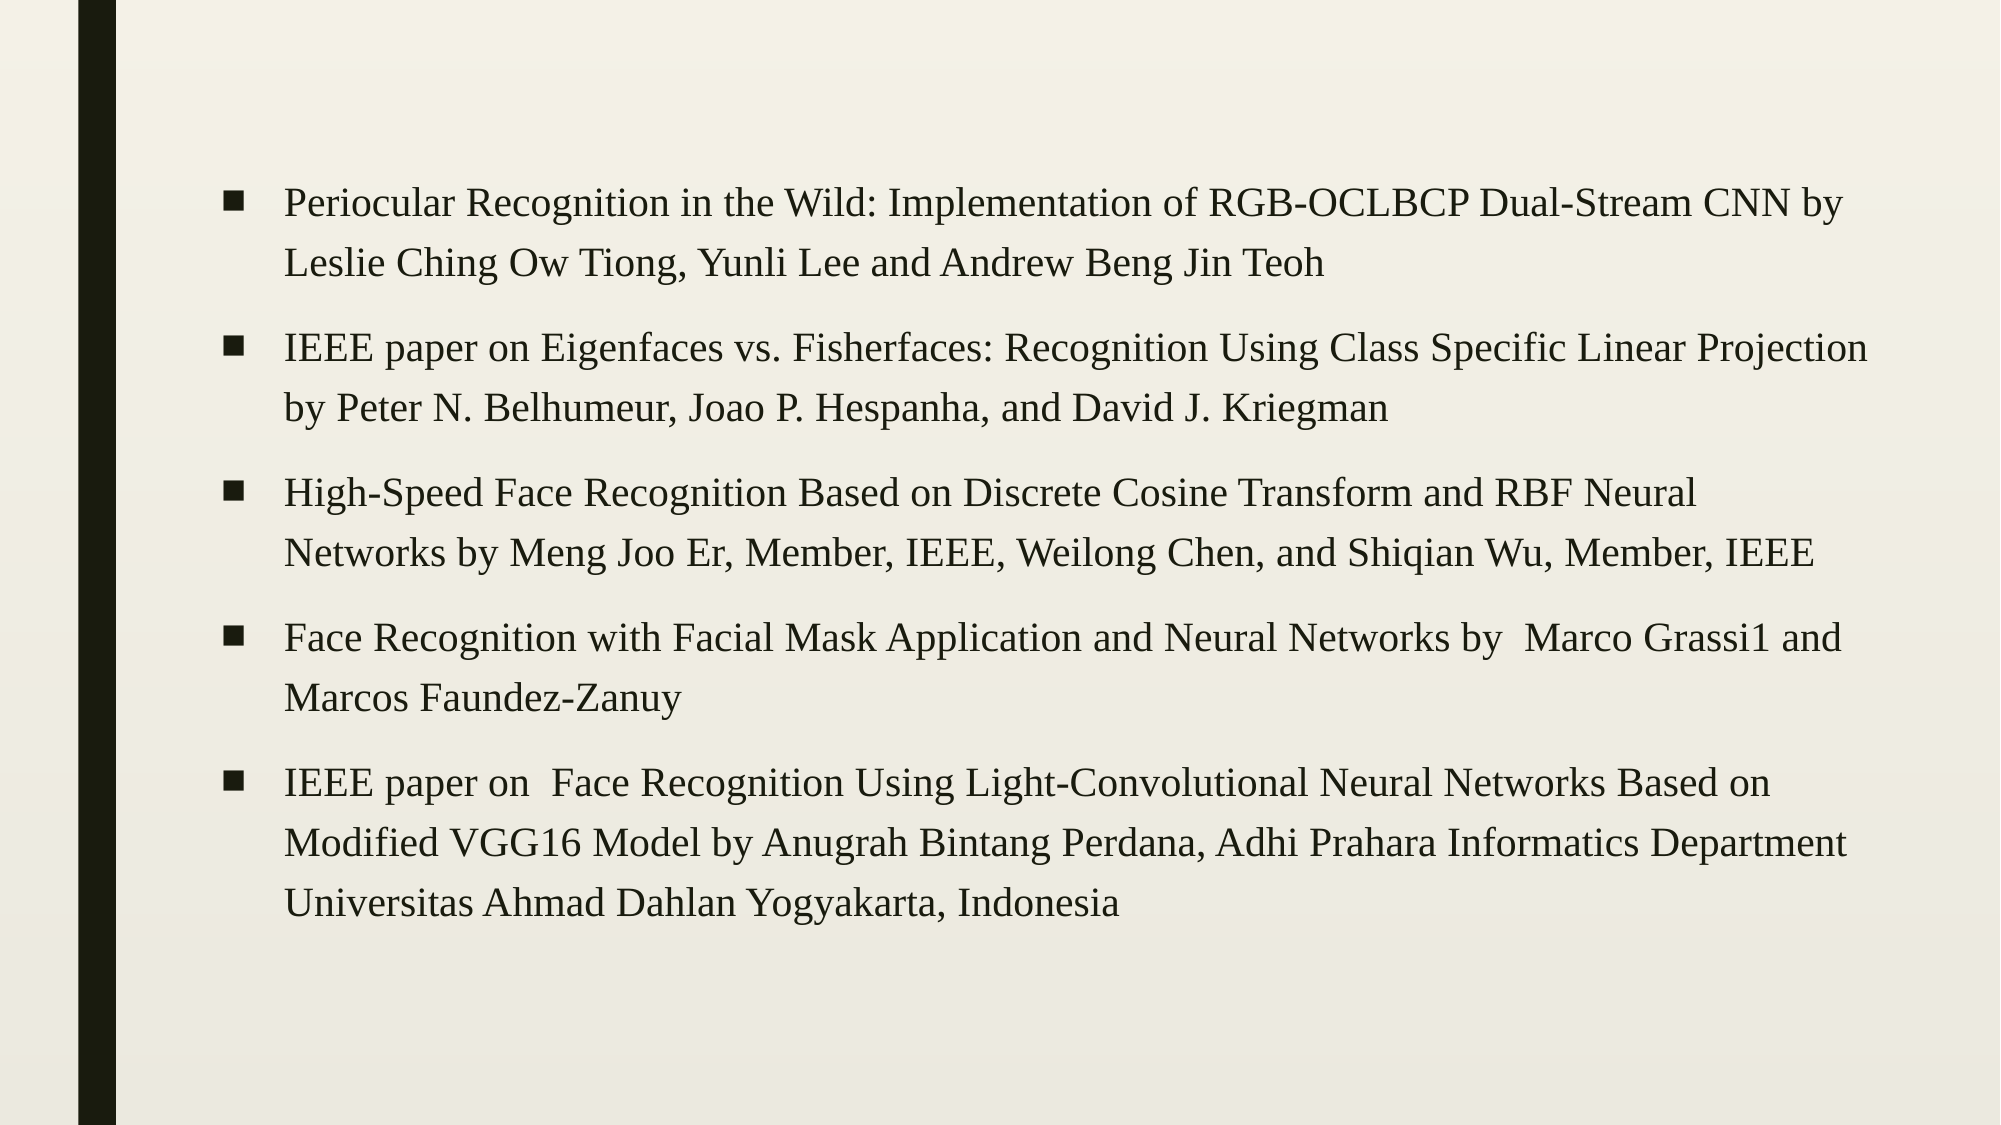

Periocular Recognition in the Wild: Implementation of RGB-OCLBCP Dual-Stream CNN by Leslie Ching Ow Tiong, Yunli Lee and Andrew Beng Jin Teoh
IEEE paper on Eigenfaces vs. Fisherfaces: Recognition Using Class Specific Linear Projection by Peter N. Belhumeur, Joao P. Hespanha, and David J. Kriegman
High-Speed Face Recognition Based on Discrete Cosine Transform and RBF Neural Networks by Meng Joo Er, Member, IEEE, Weilong Chen, and Shiqian Wu, Member, IEEE
Face Recognition with Facial Mask Application and Neural Networks by  Marco Grassi1 and Marcos Faundez-Zanuy
IEEE paper on  Face Recognition Using Light-Convolutional Neural Networks Based on Modified VGG16 Model by Anugrah Bintang Perdana, Adhi Prahara Informatics Department Universitas Ahmad Dahlan Yogyakarta, Indonesia